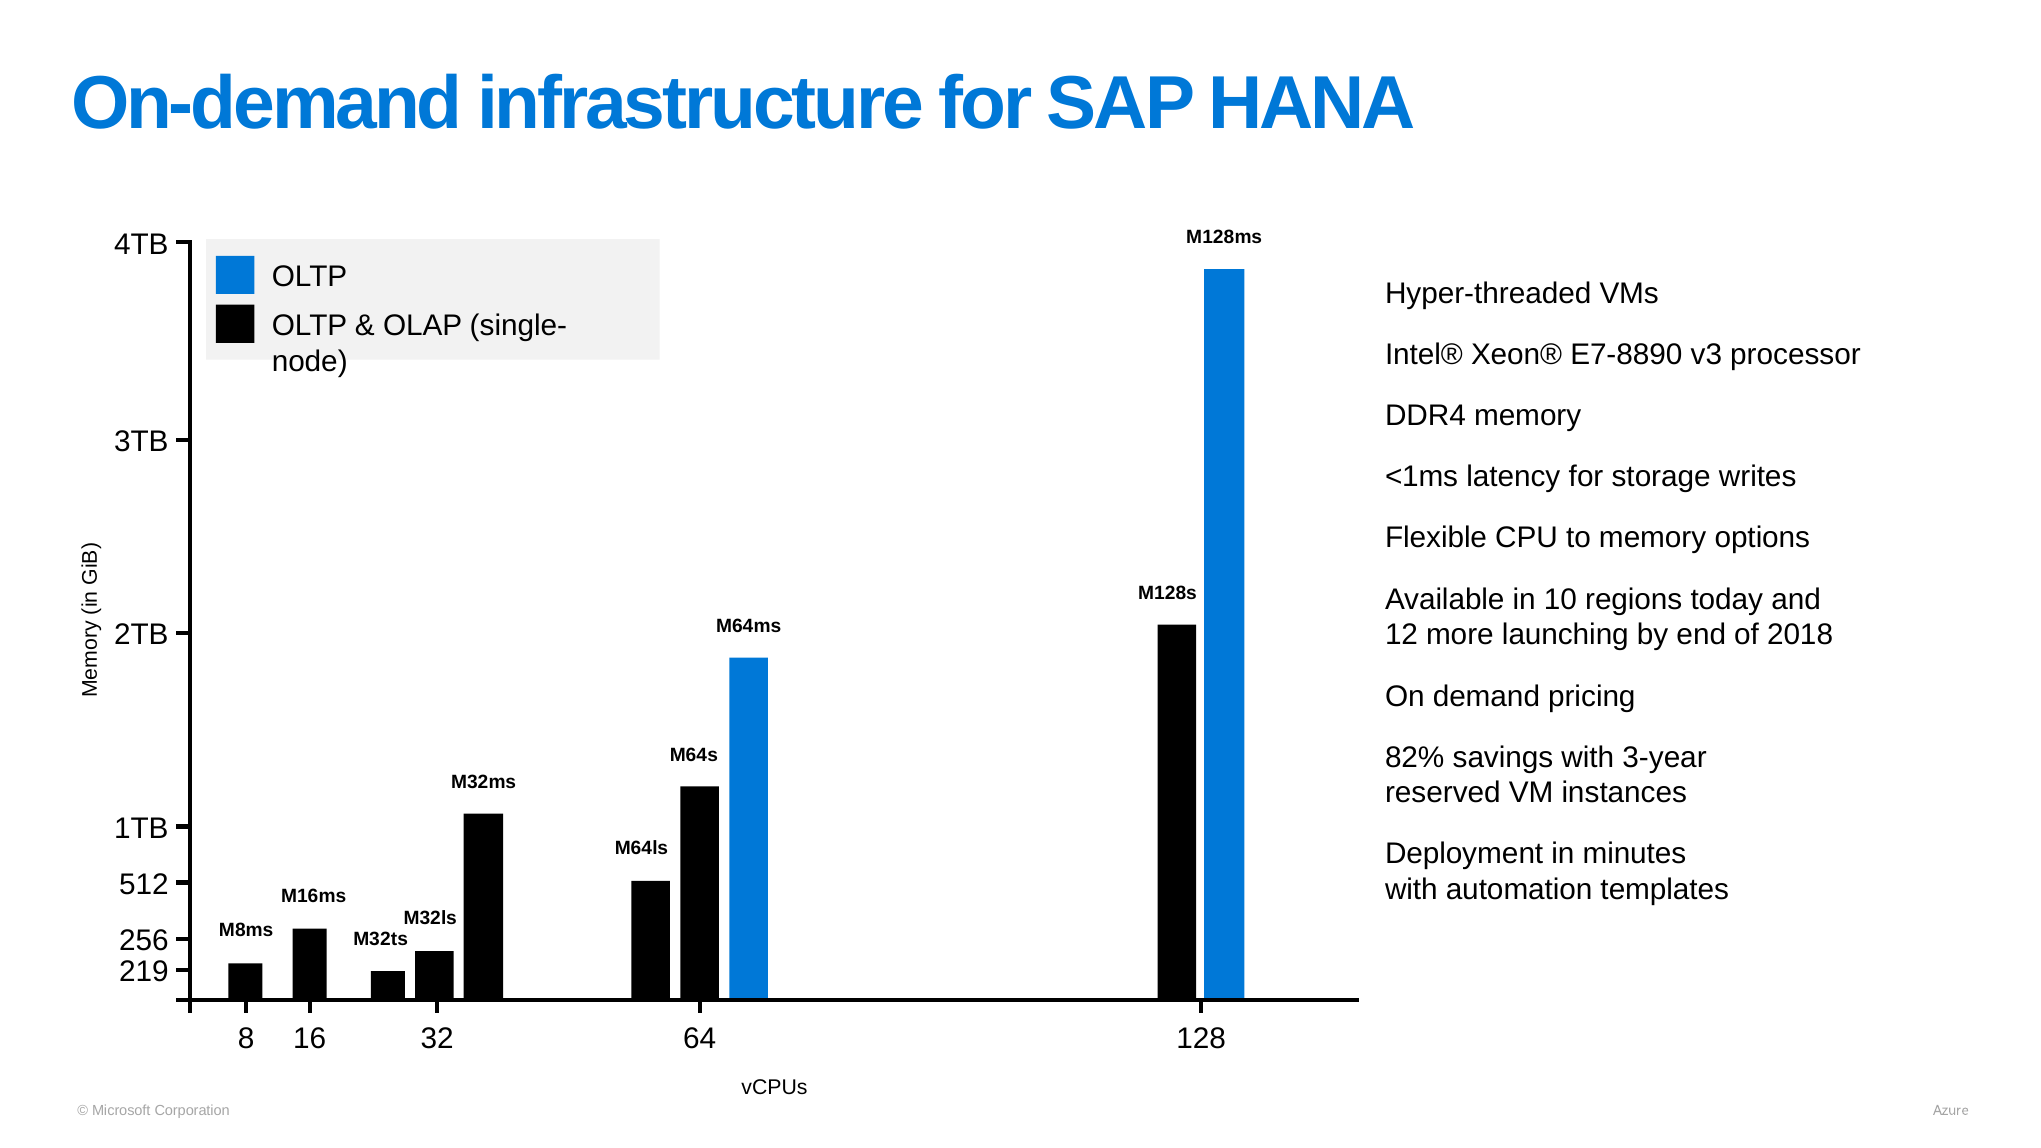

# On-demand infrastructure for SAP HANA
M128ms
4TB

Hyper-threaded VMs
Intel® Xeon® E7-8890 v3 processor
DDR4 memory
<1ms latency for storage writes
Flexible CPU to memory options
Available in 10 regions today and
12 more launching by end of 2018
On demand pricing
82% savings with 3-year
reserved VM instances
Deployment in minutes
with automation templates

OLTP

OLTP & OLAP (single-node)
3TB
M128s
M64ms
Memory (in GiB)
2TB

M64s
M32ms

M64ls
M16ms

M32ls
M8ms
M32ts

1TB
512
256
219
8
16
32
64
128
vCPUs